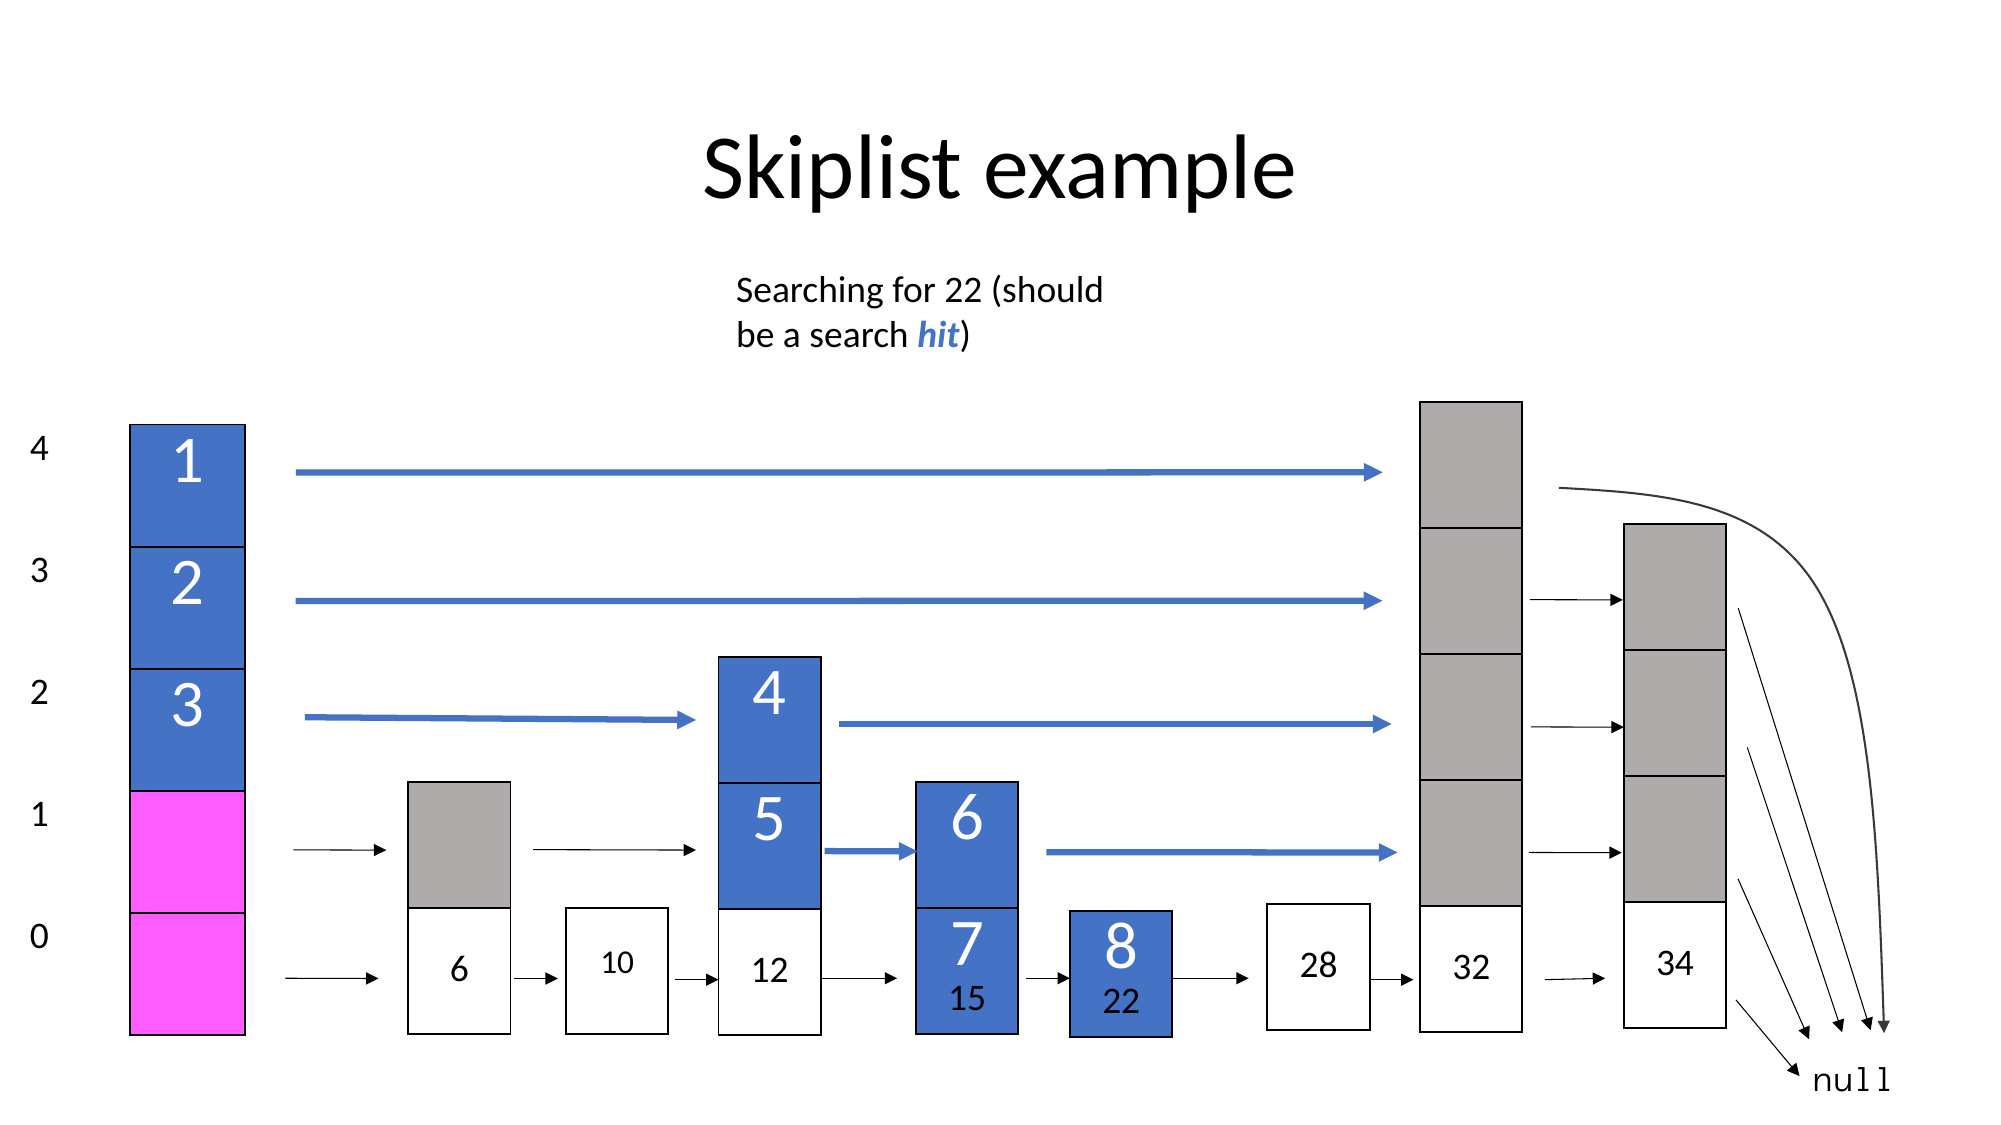

# Skiplist example
Searching for 22 (should be a search hit)
|  |
| --- |
|  |
|  |
|  |
| 32 |
| 4 | 1 |
| --- | --- |
| 3 | 2 |
| 2 | 3 |
| 1 |  |
| 0 |  |

|  |
| --- |
|  |
|  |
| 34 |
| 4 |
| --- |
| 5 |
| 12 |
|  |
| --- |
| 6 |
| 6 |
| --- |
| 7 15 |
| 28 |
| --- |
| 10 |
| --- |
| 8 22 |
| --- |
null